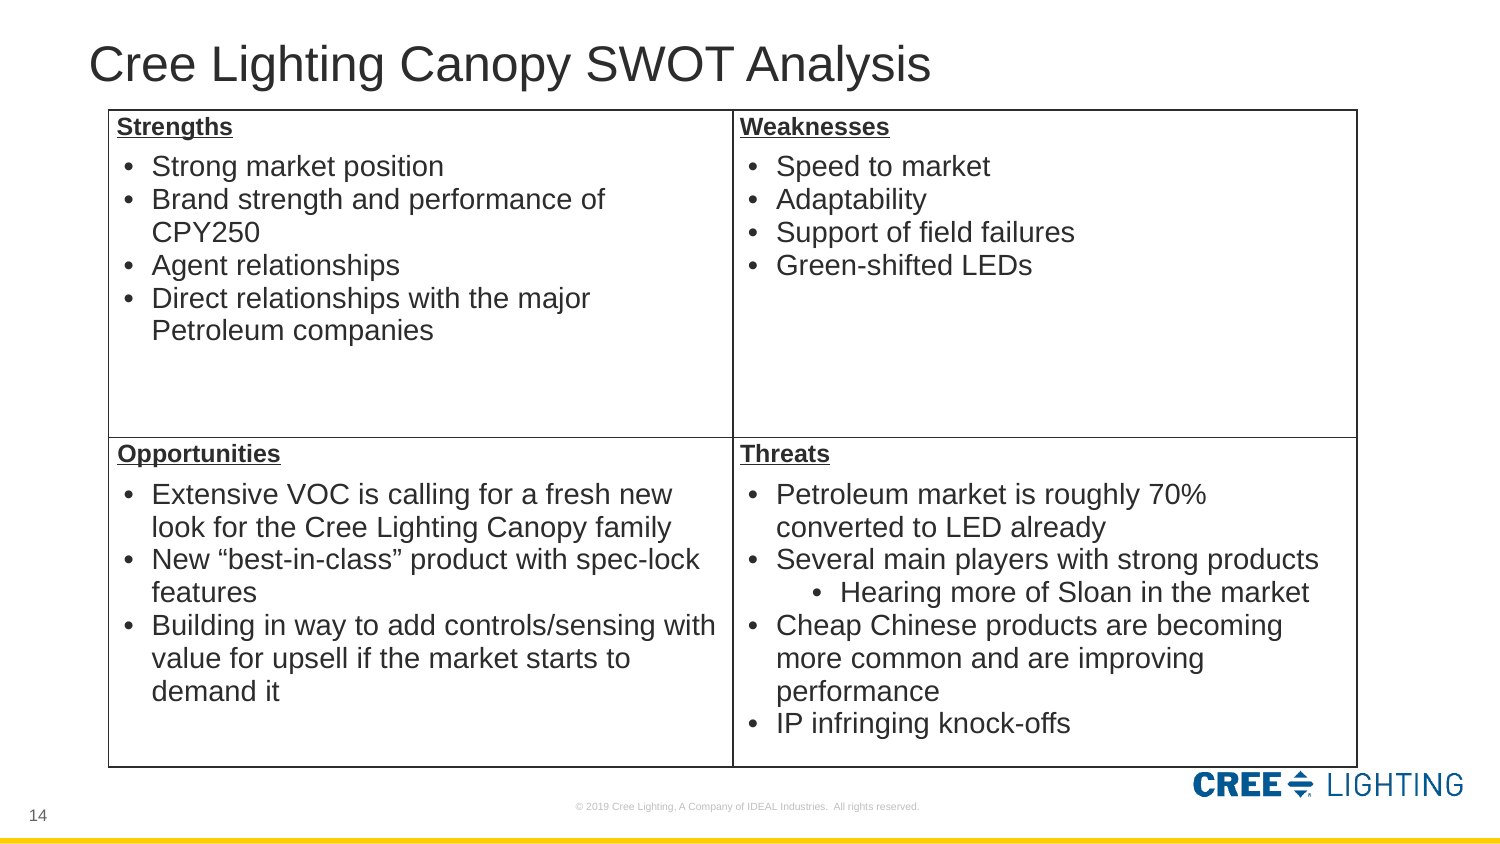

# Cree Lighting Canopy SWOT Analysis
Strengths
Weaknesses
| Strong market position Brand strength and performance of CPY250 Agent relationships Direct relationships with the major Petroleum companies | Speed to market Adaptability Support of field failures Green-shifted LEDs |
| --- | --- |
| Extensive VOC is calling for a fresh new look for the Cree Lighting Canopy family New “best-in-class” product with spec-lock features Building in way to add controls/sensing with value for upsell if the market starts to demand it | Petroleum market is roughly 70% converted to LED already Several main players with strong products Hearing more of Sloan in the market Cheap Chinese products are becoming more common and are improving performance IP infringing knock-offs |
Opportunities
Threats